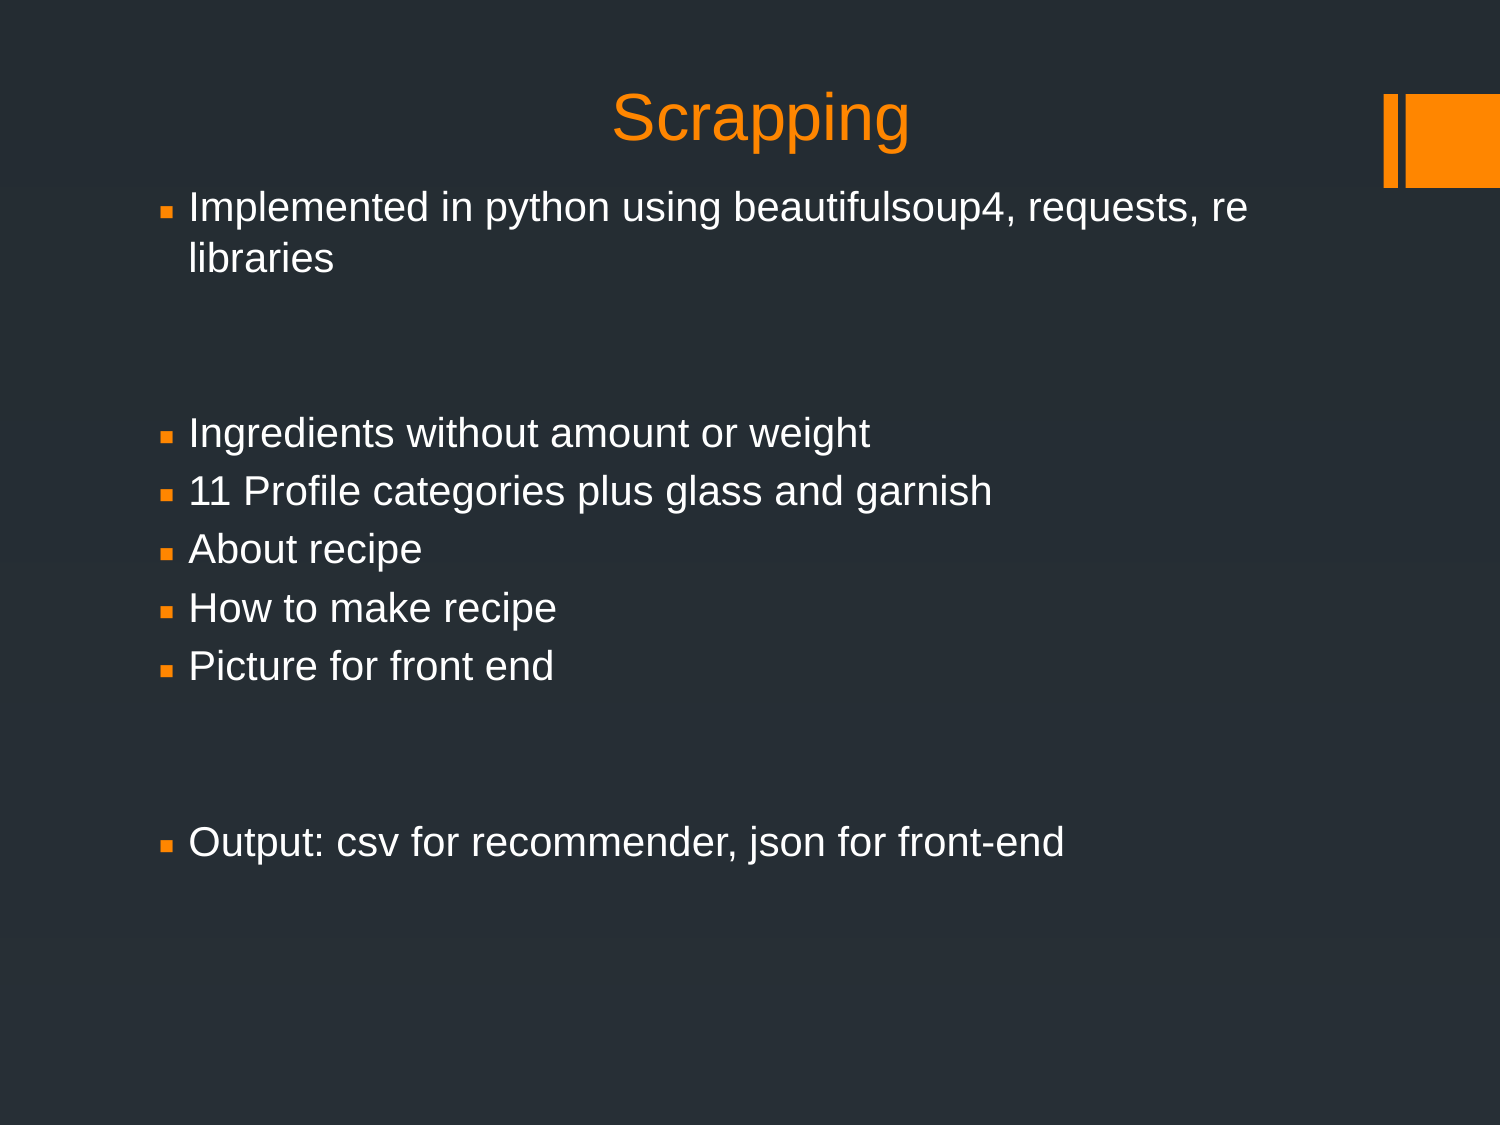

# Scrapping
Implemented in python using beautifulsoup4, requests, re libraries

Ingredients without amount or weight
11 Profile categories plus glass and garnish
About recipe
How to make recipe
Picture for front end

Output: csv for recommender, json for front-end